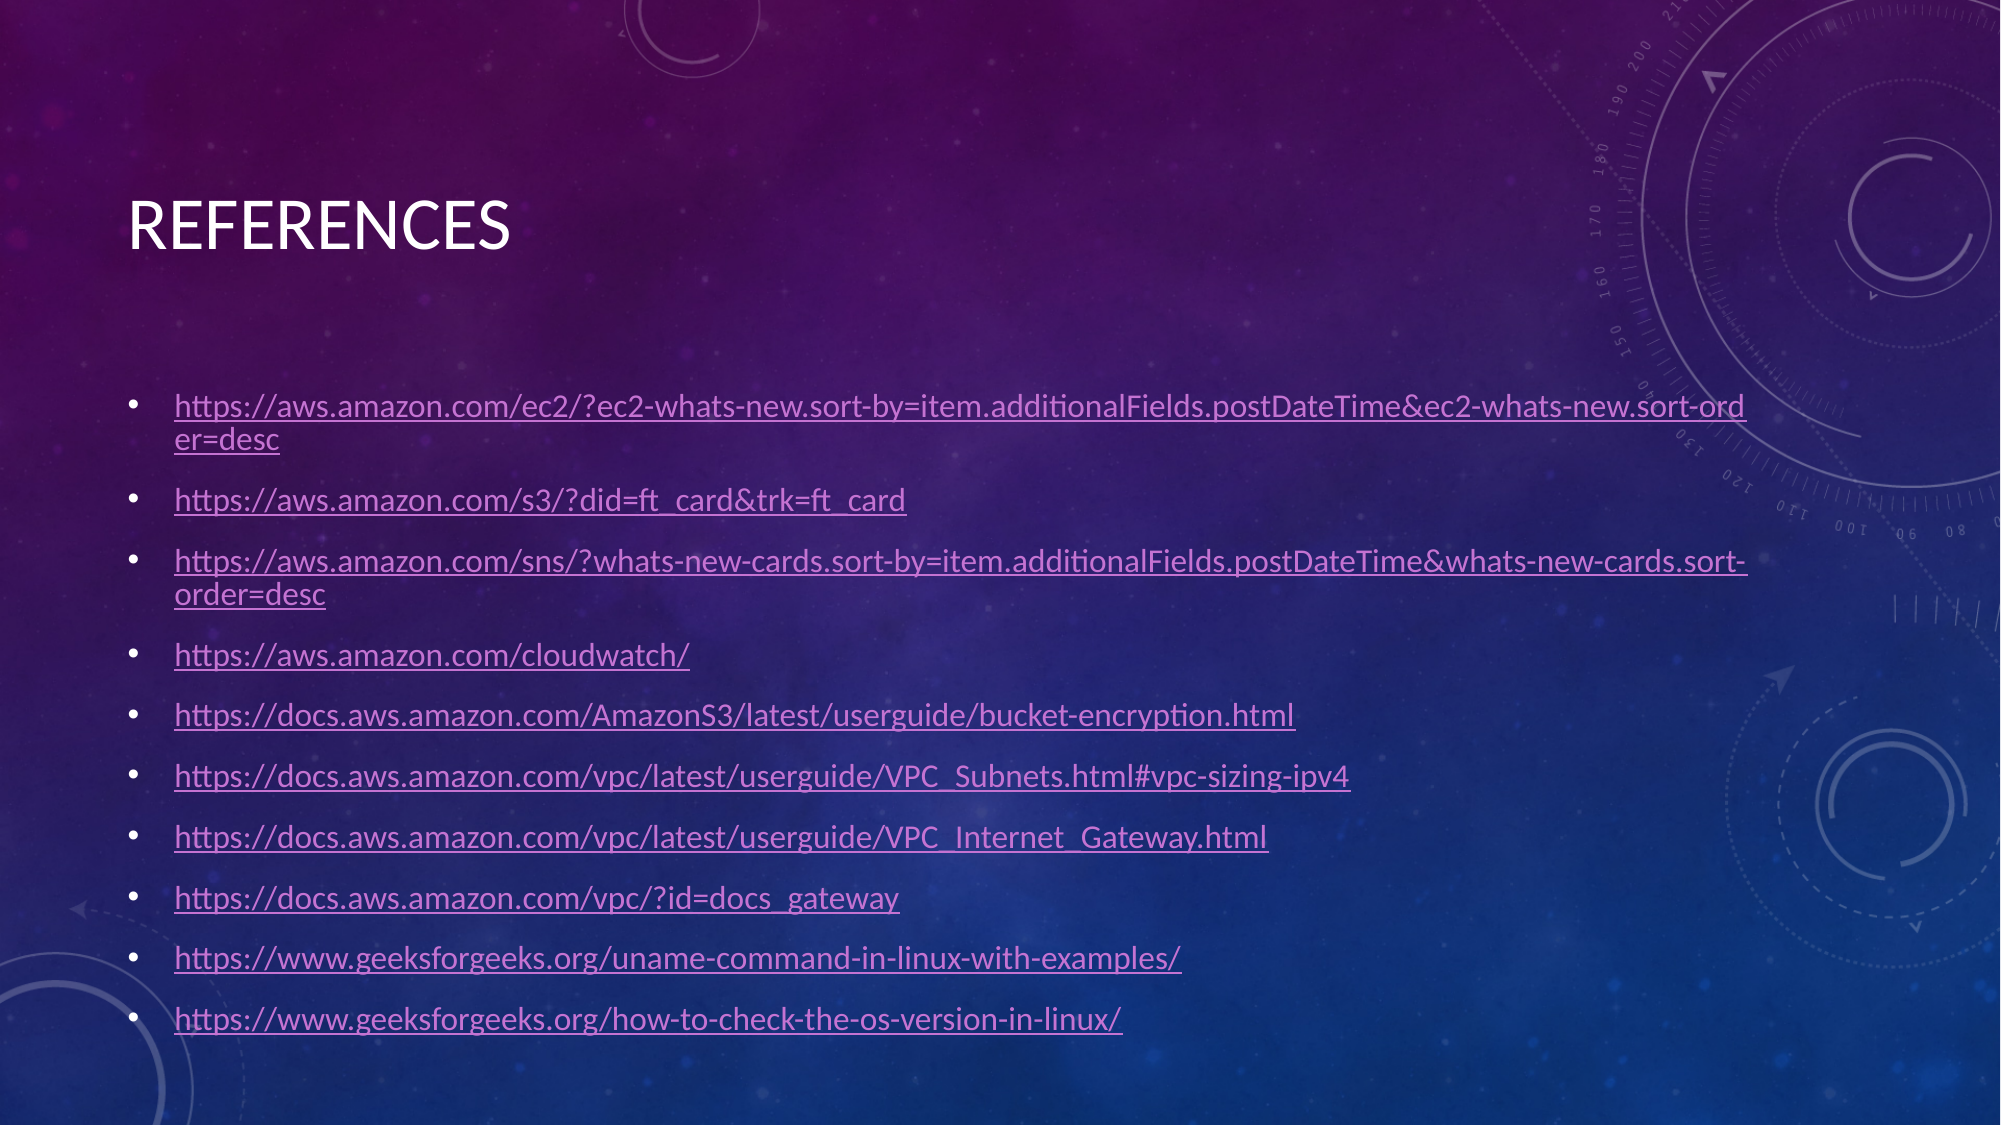

# REFERENCES
https://aws.amazon.com/ec2/?ec2-whats-new.sort-by=item.additionalFields.postDateTime&ec2-whats-new.sort-order=desc
https://aws.amazon.com/s3/?did=ft_card&trk=ft_card
https://aws.amazon.com/sns/?whats-new-cards.sort-by=item.additionalFields.postDateTime&whats-new-cards.sort-order=desc
https://aws.amazon.com/cloudwatch/
https://docs.aws.amazon.com/AmazonS3/latest/userguide/bucket-encryption.html
https://docs.aws.amazon.com/vpc/latest/userguide/VPC_Subnets.html#vpc-sizing-ipv4
https://docs.aws.amazon.com/vpc/latest/userguide/VPC_Internet_Gateway.html
https://docs.aws.amazon.com/vpc/?id=docs_gateway
https://www.geeksforgeeks.org/uname-command-in-linux-with-examples/
https://www.geeksforgeeks.org/how-to-check-the-os-version-in-linux/